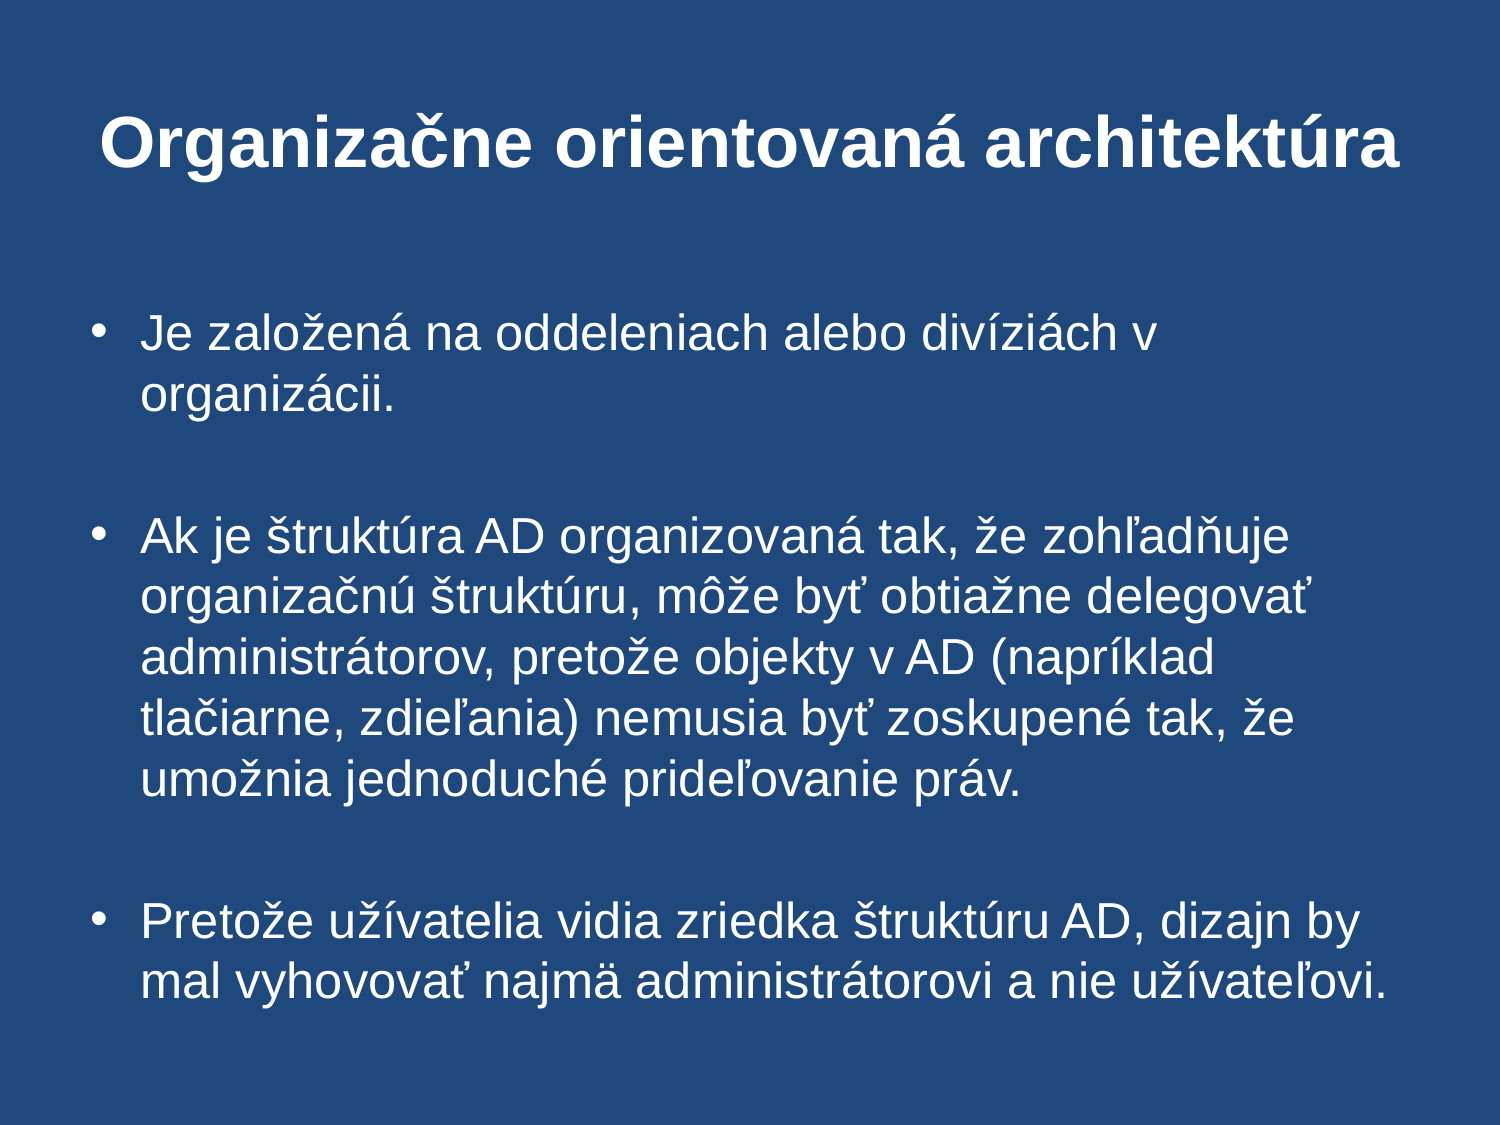

# Organizačne orientovaná architektúra
Je založená na oddeleniach alebo divíziách v organizácii.

Ak je štruktúra AD organizovaná tak, že zohľadňuje organizačnú štruktúru, môže byť obtiažne delegovať administrátorov, pretože objekty v AD (napríklad tlačiarne, zdieľania) nemusia byť zoskupené tak, že umožnia jednoduché prideľovanie práv.

Pretože užívatelia vidia zriedka štruktúru AD, dizajn by mal vyhovovať najmä administrátorovi a nie užívateľovi.